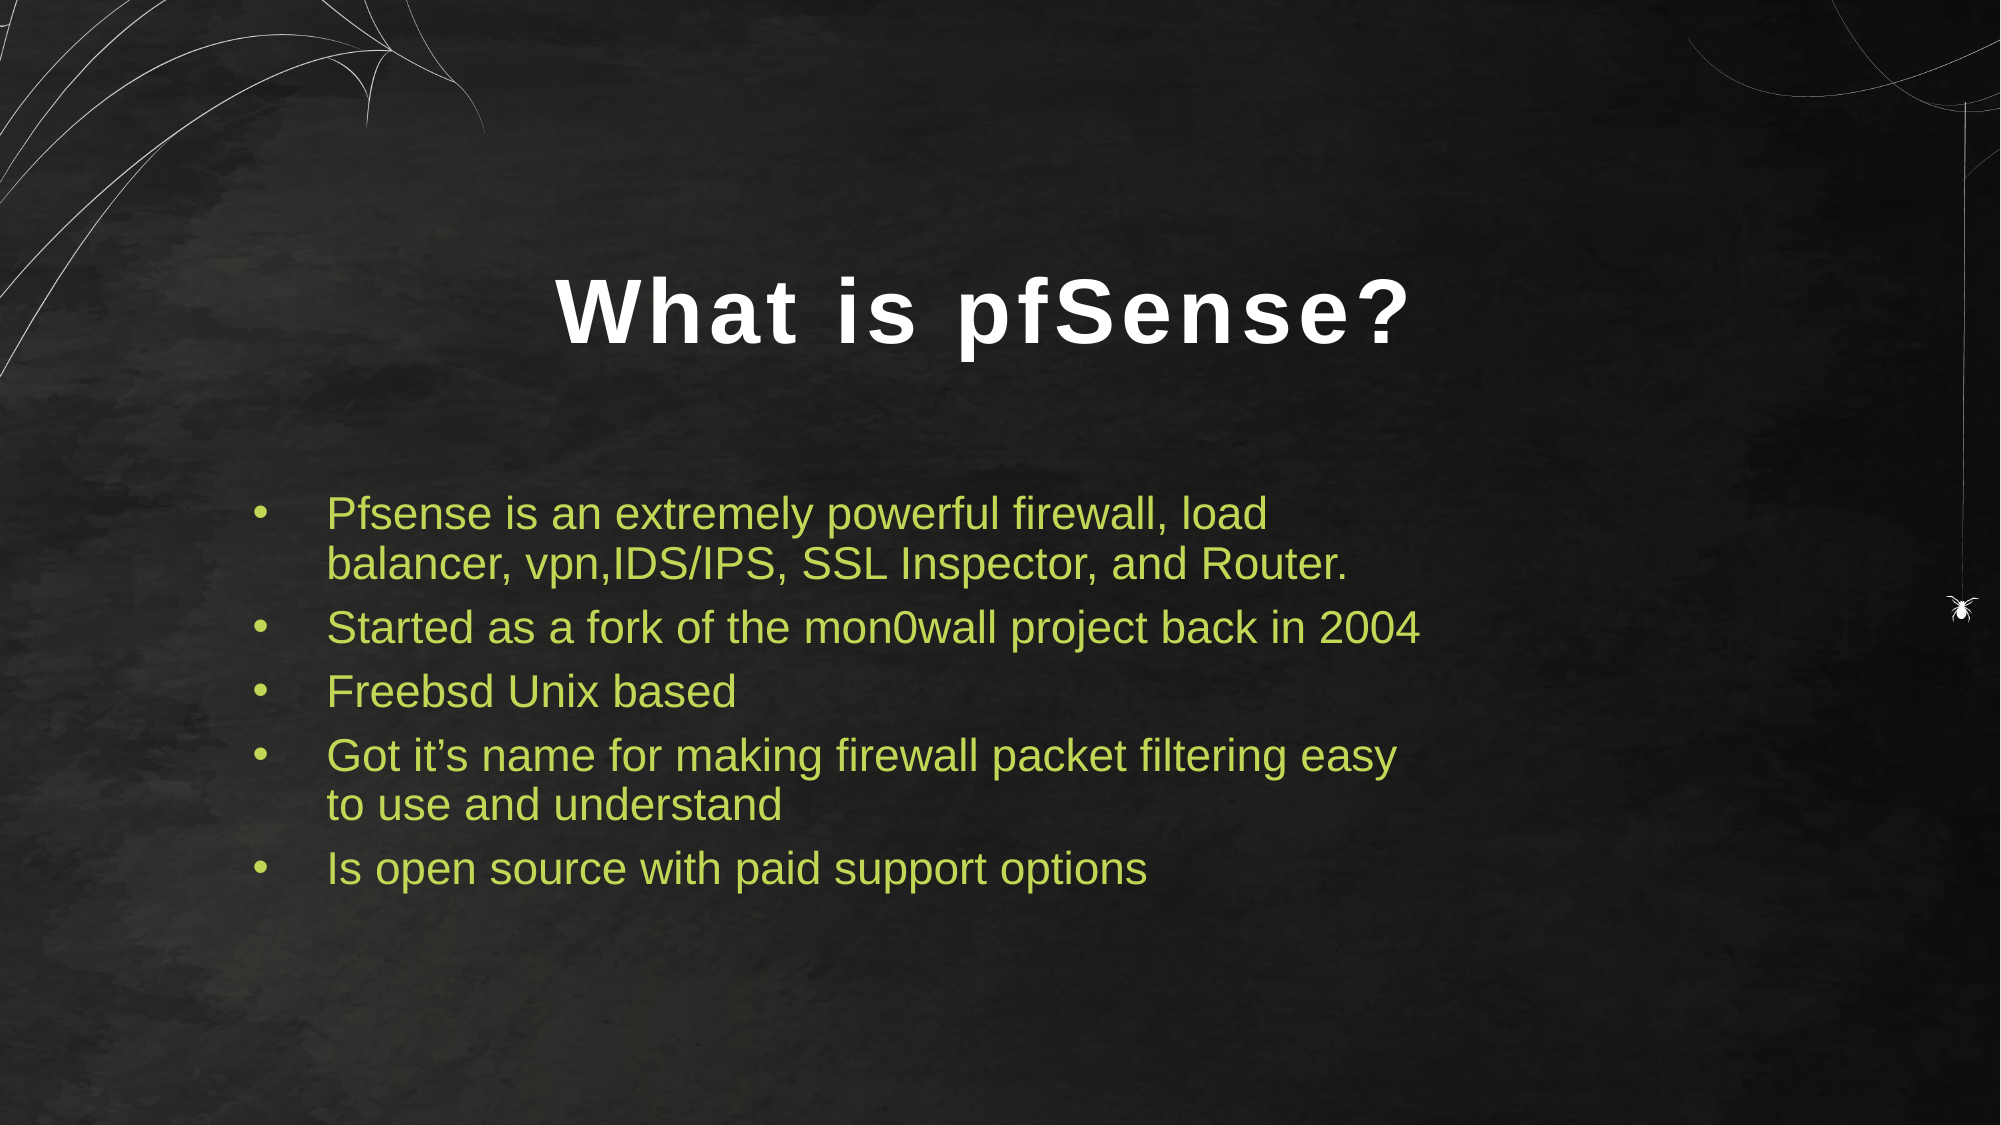

# What is pfSense?

Pfsense is an extremely powerful firewall, load balancer, vpn,IDS/IPS, SSL Inspector, and Router.
Started as a fork of the mon0wall project back in 2004
Freebsd Unix based
Got it’s name for making firewall packet filtering easy to use and understand
Is open source with paid support options